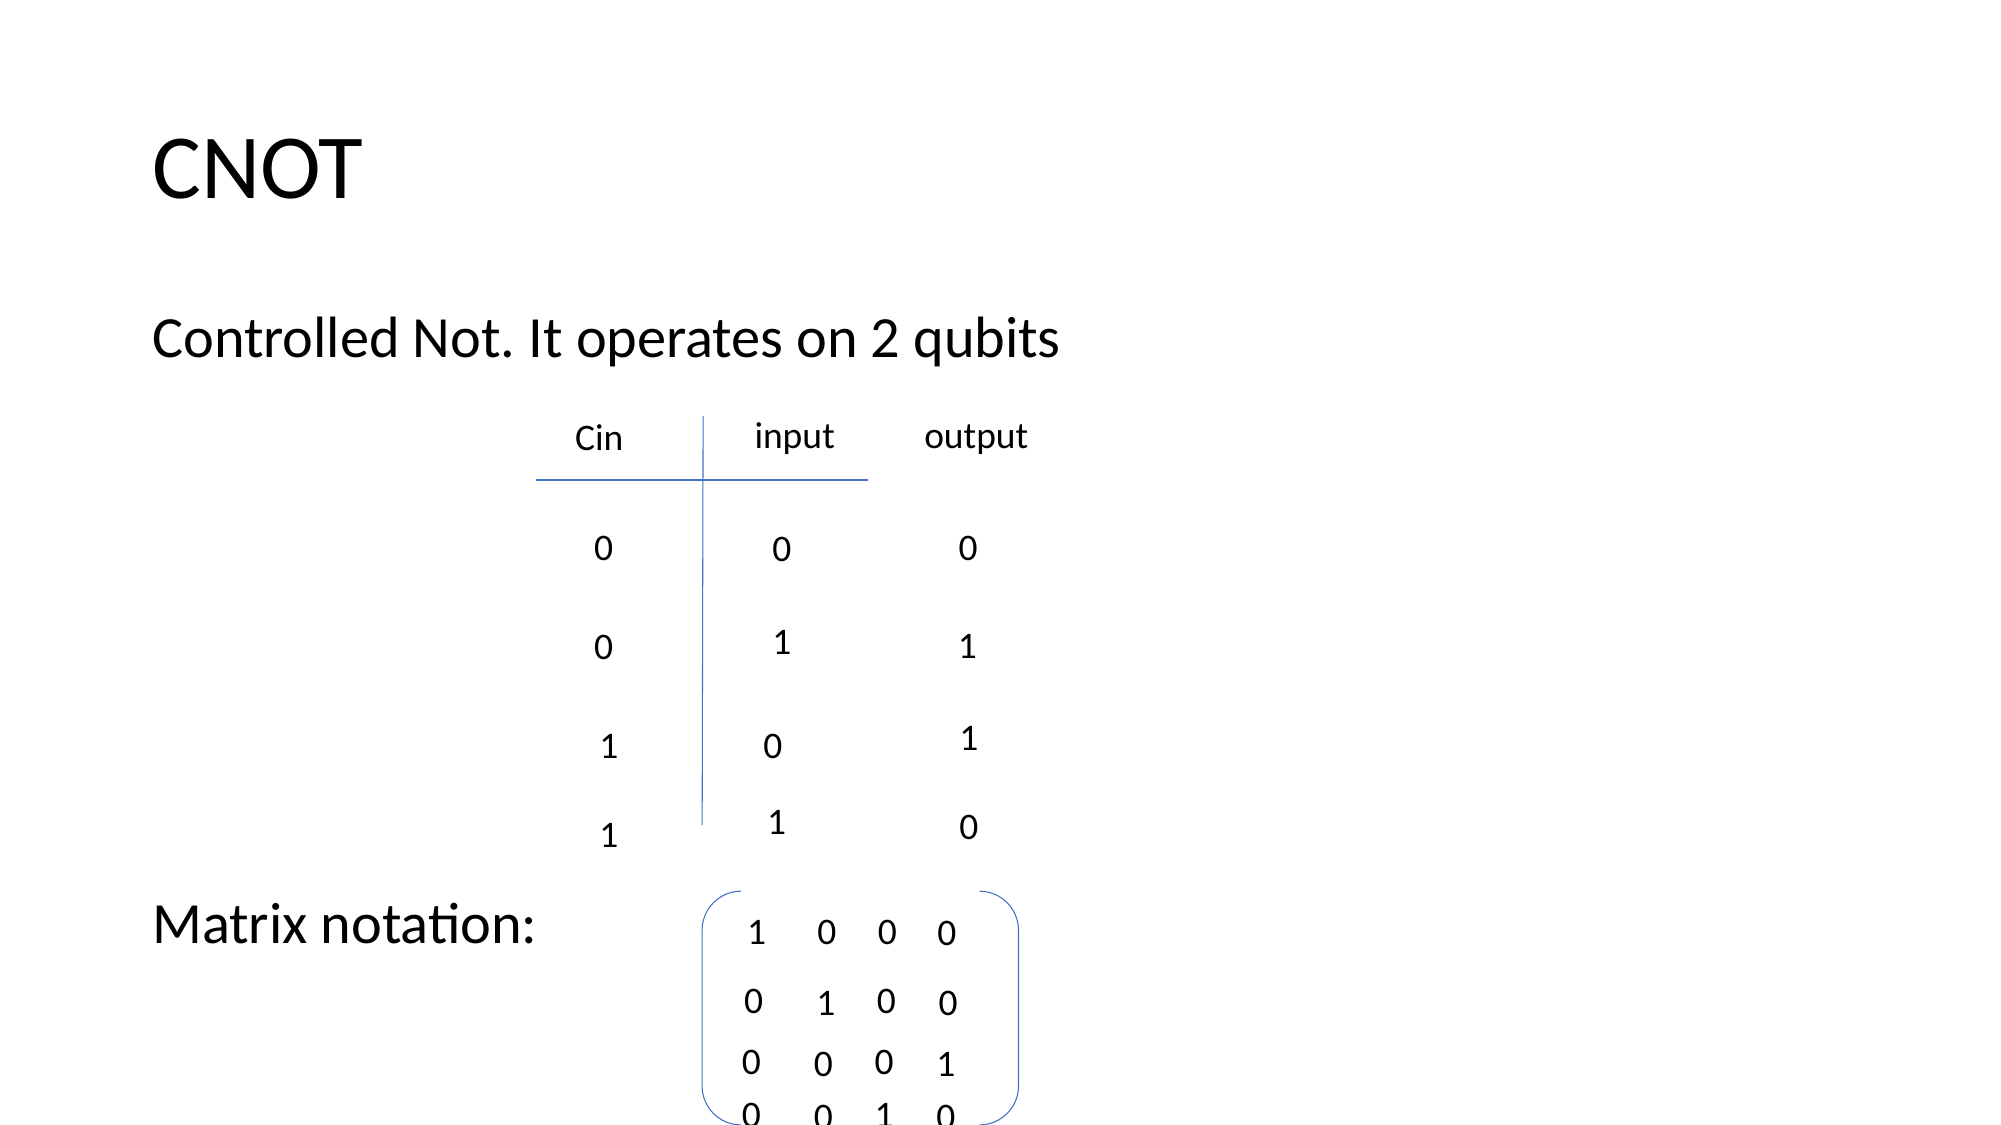

# CNOT
Controlled Not. It operates on 2 qubits

Matrix notation:

input
output
Cin
0
0
0
1
1
0
1
1
0
1
0
1

1
0
0
0
0
0
1
0
0
0
0
1
1
0
0
0